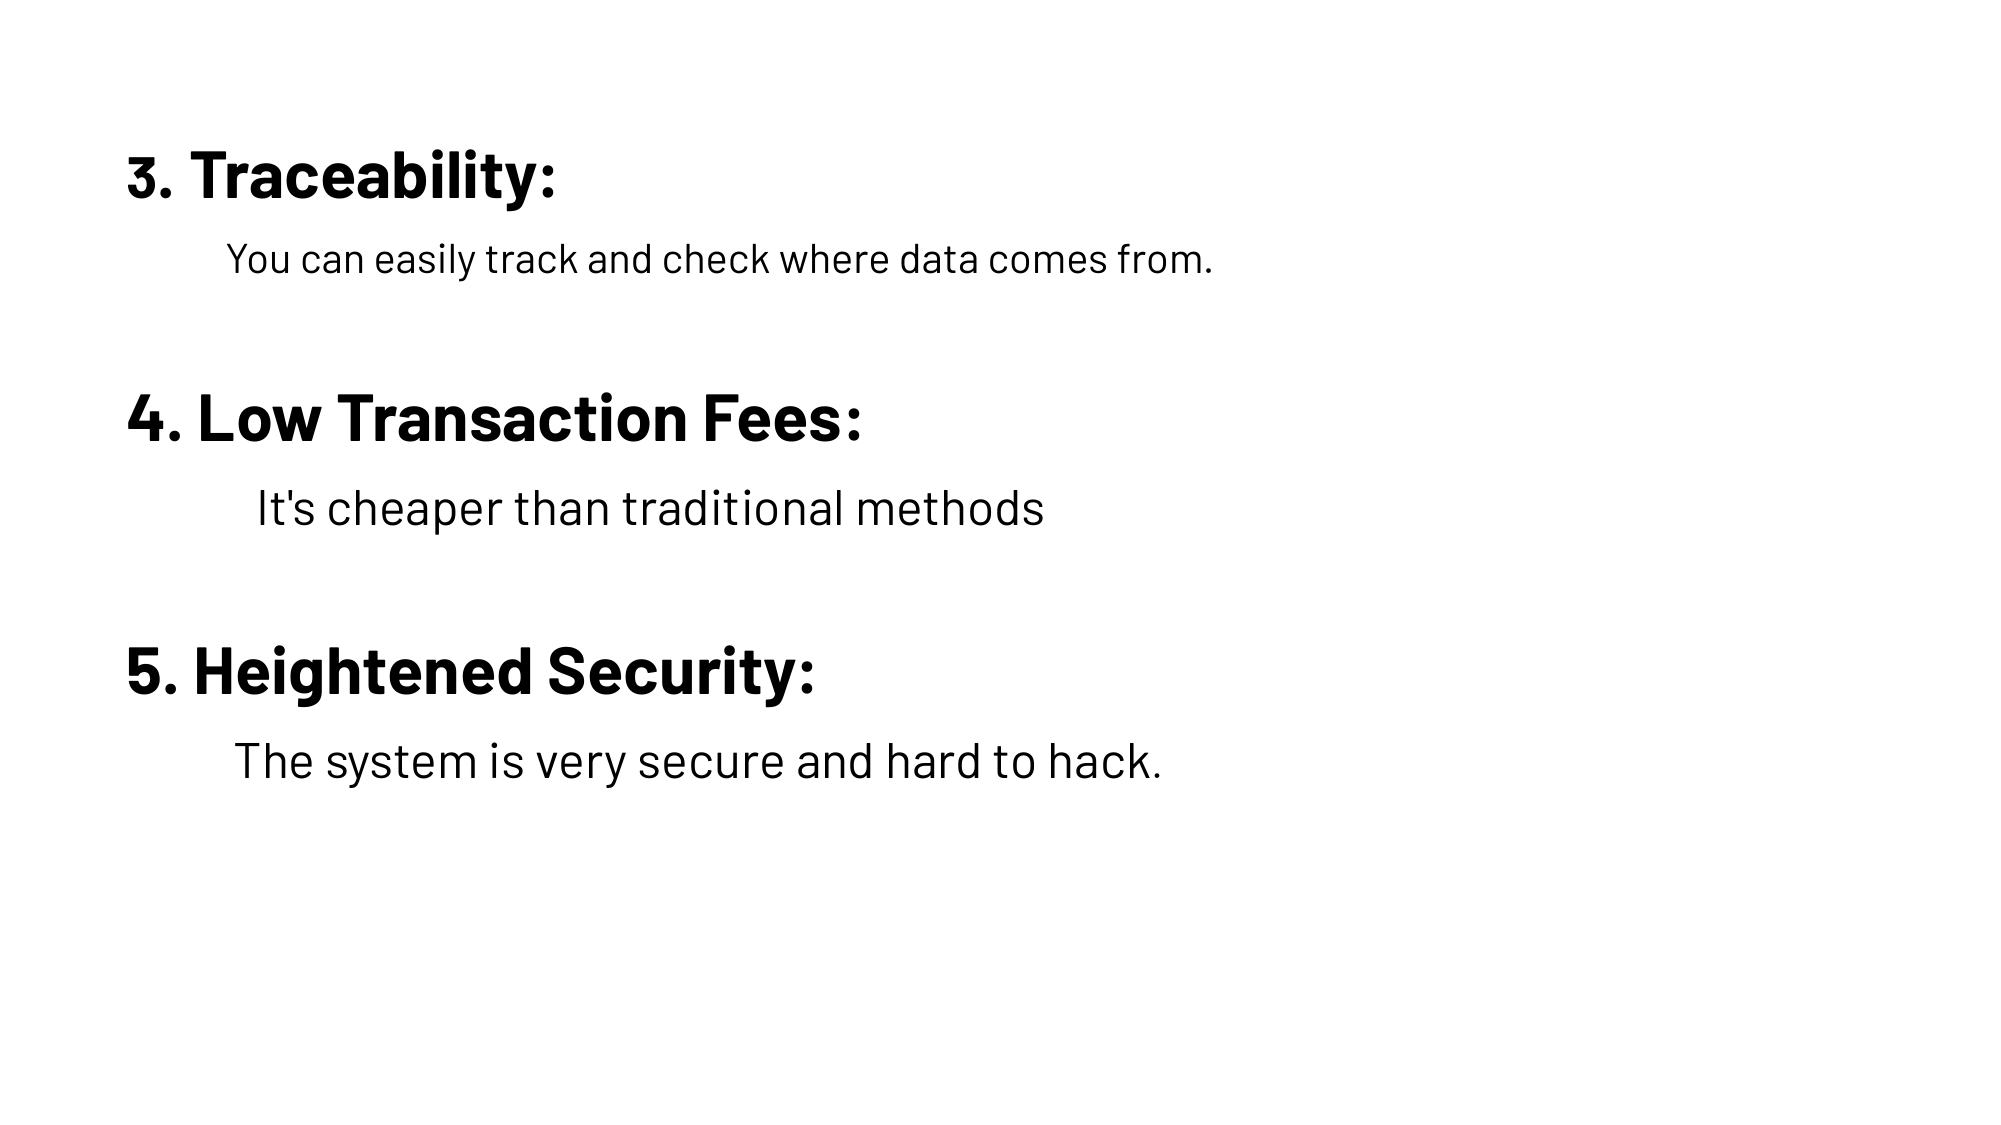

3. Traceability:
            You can easily track and check where data comes from.

4. Low Transaction Fees:
             It's cheaper than traditional methods

5. Heightened Security:
             The system is very secure and hard to hack.